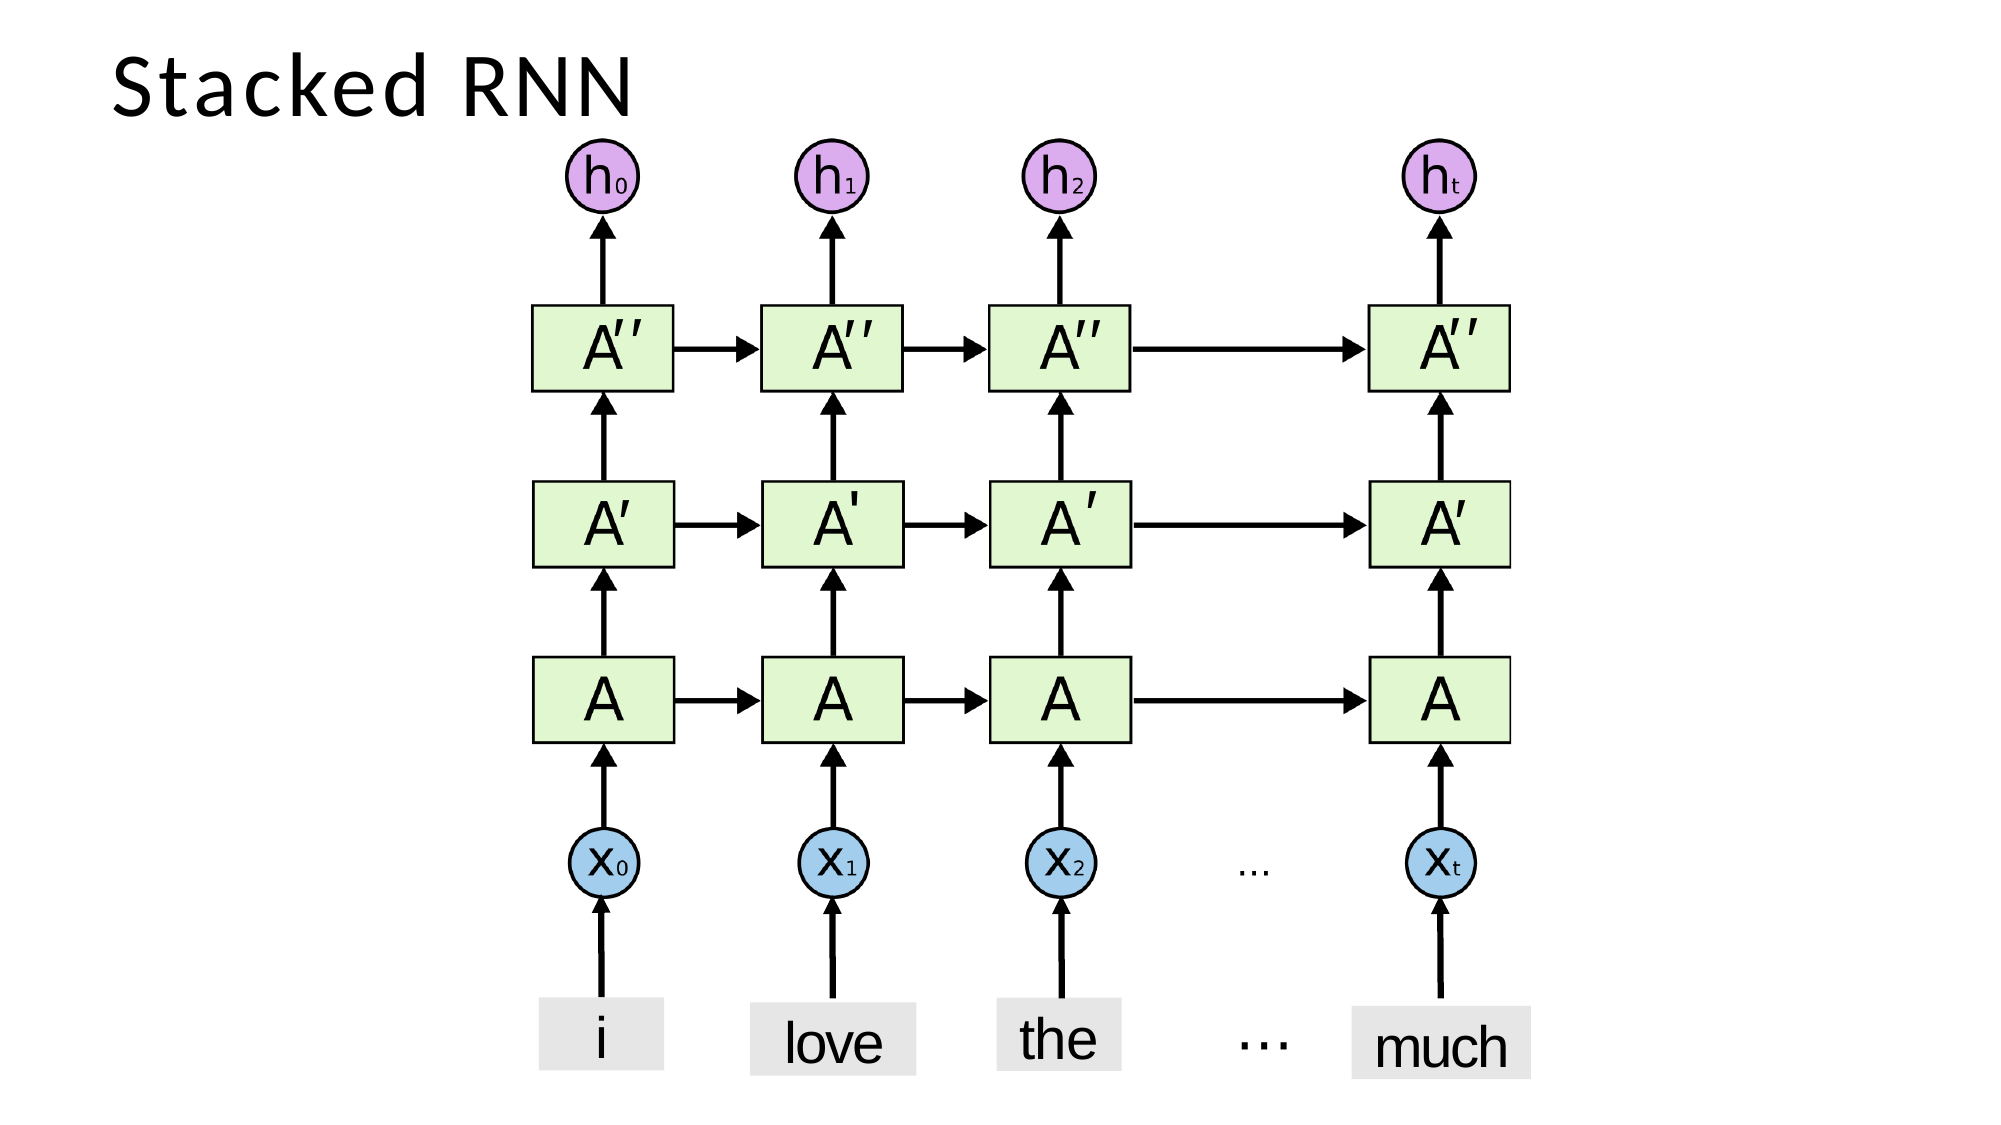

# Stacked RNN

′′
′′
′′	′′

'	′

′
′

i
the
love
⋯
much